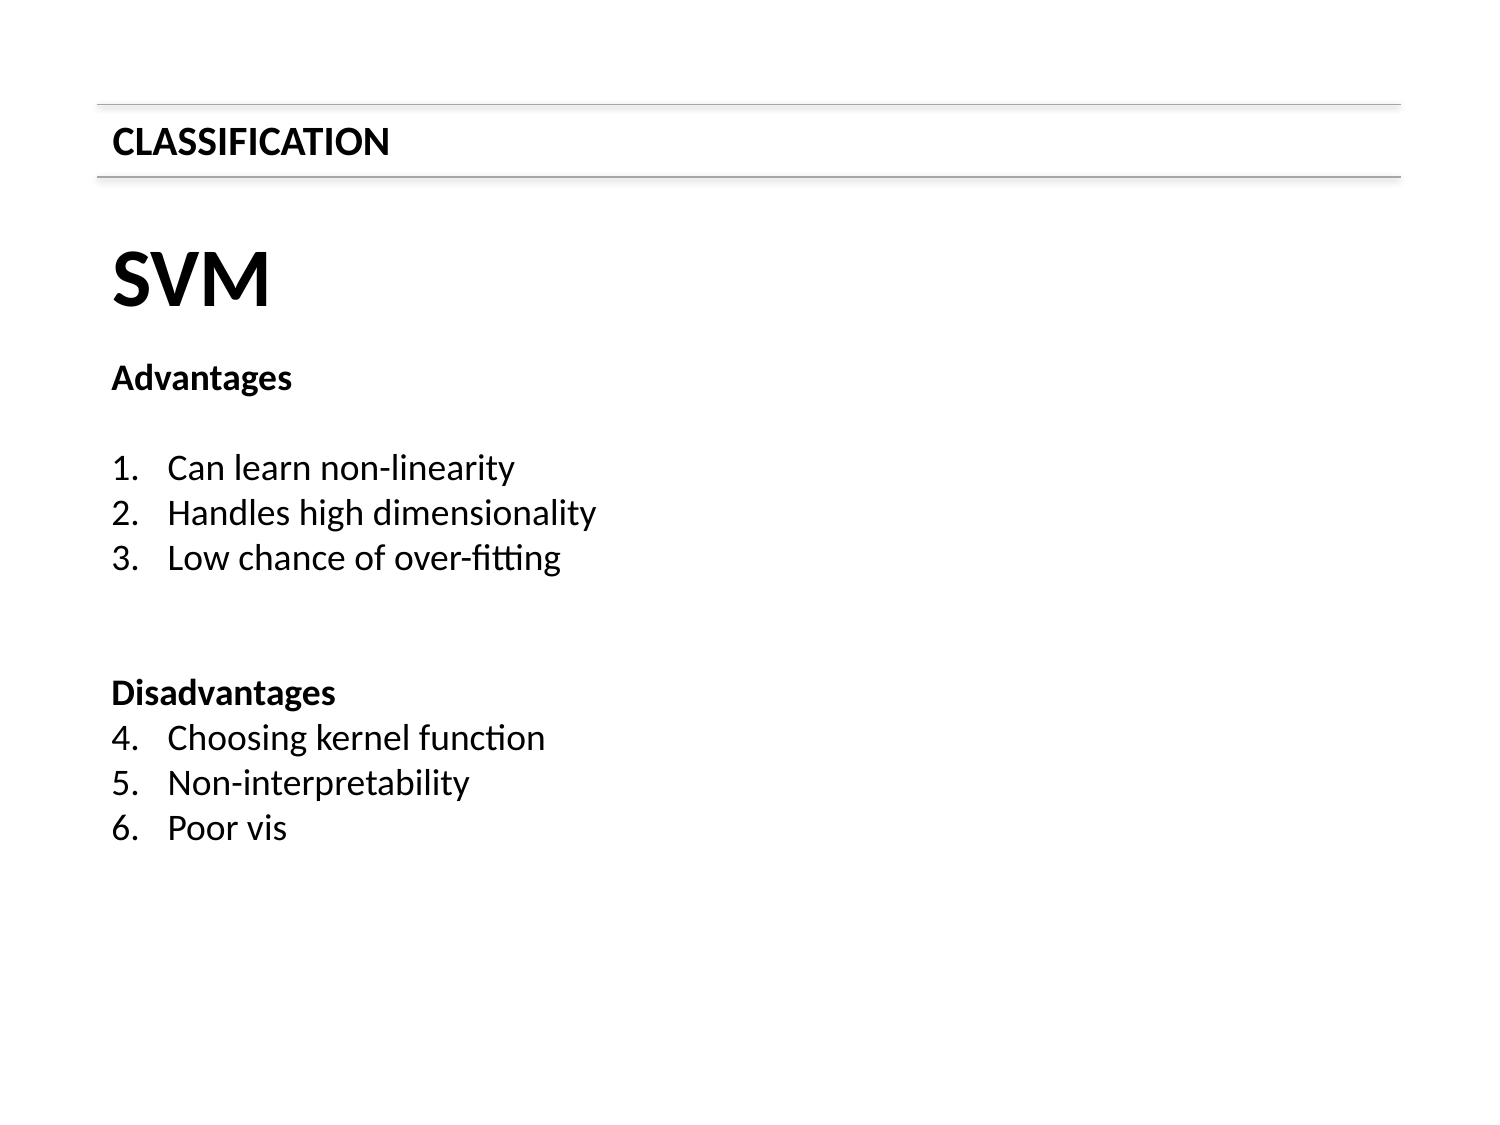

CLASSIFICATION
SVM
Advantages

Can learn non-linearity
Handles high dimensionality
Low chance of over-fitting

Disadvantages
Choosing kernel function
Non-interpretability
Poor vis